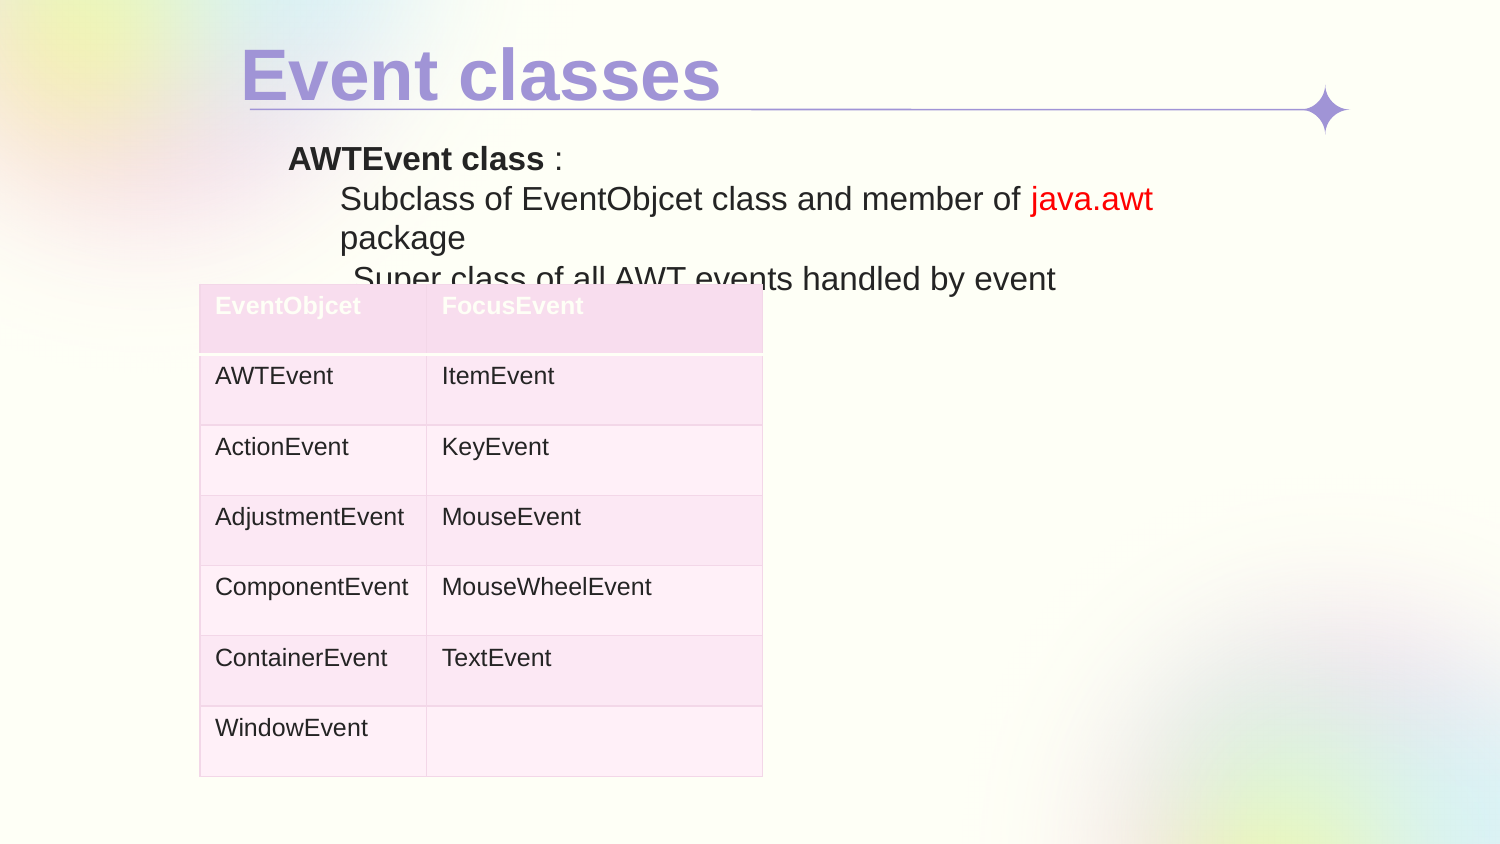

Event classes

AWTEvent class :
	Subclass of EventObjcet class and member of java.awt package
       Super class of all AWT events handled by event delegation model
| EventObjcet | FocusEvent |
| --- | --- |
| AWTEvent | ItemEvent |
| ActionEvent | KeyEvent |
| AdjustmentEvent | MouseEvent |
| ComponentEvent | MouseWheelEvent |
| ContainerEvent | TextEvent |
| WindowEvent |  |